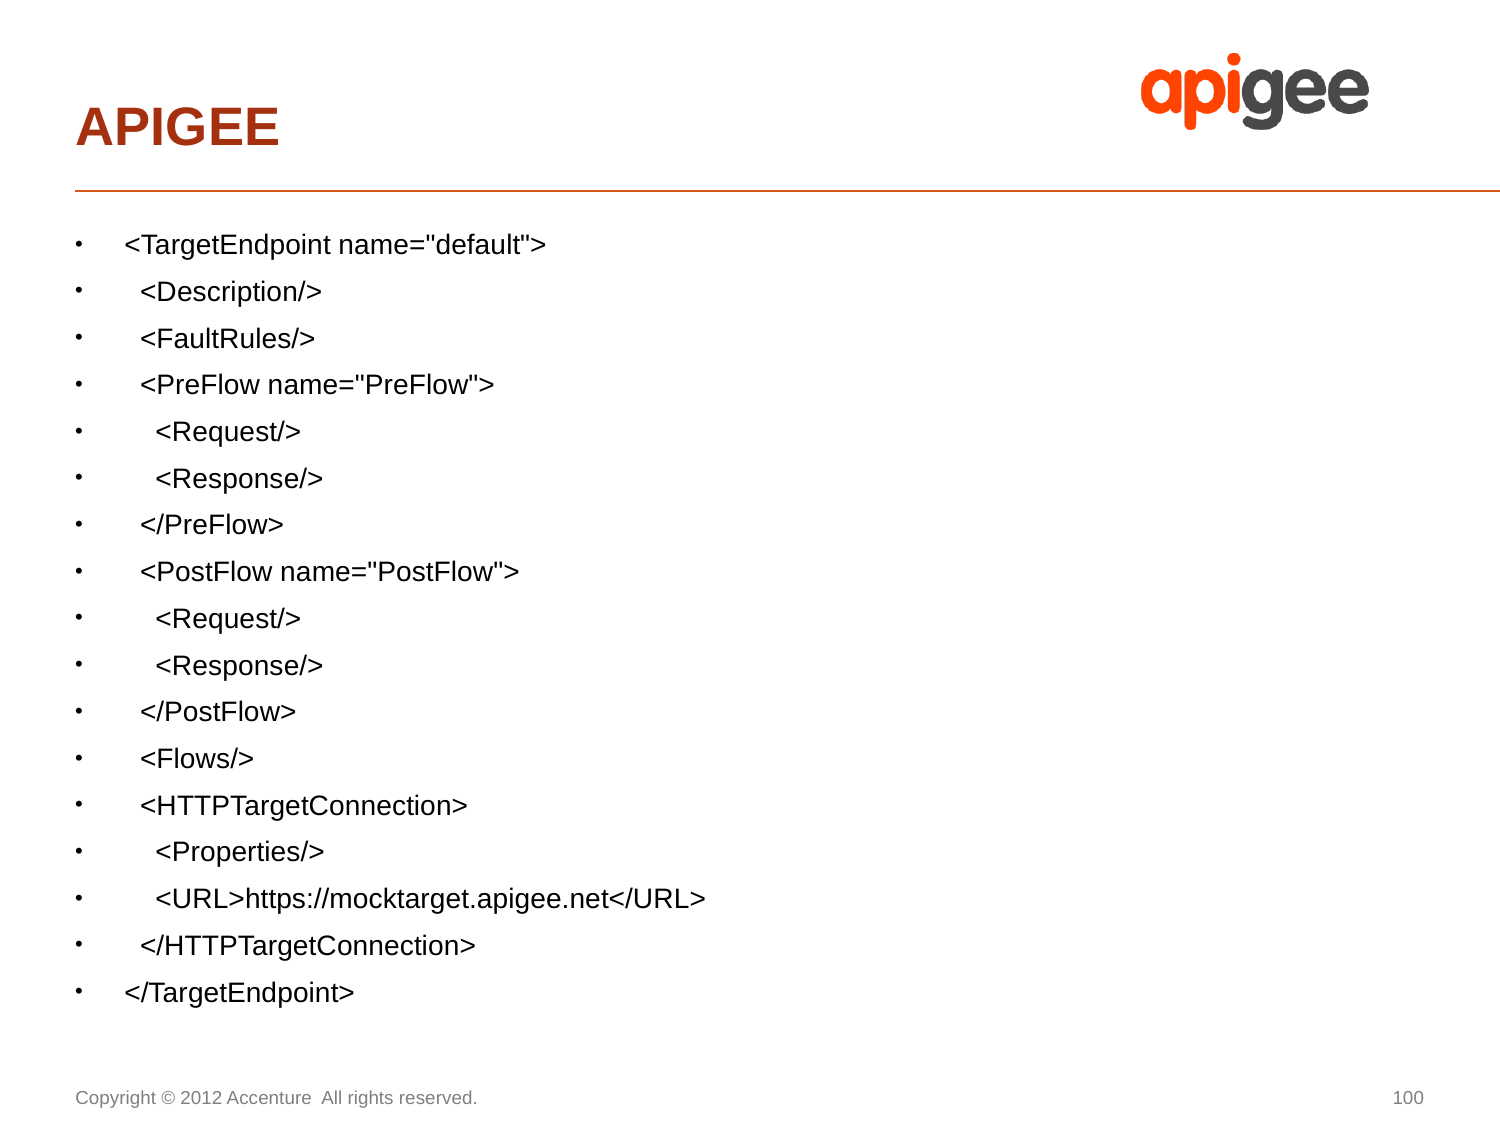

# APIGEE
<TargetEndpoint name="default">
  <Description/>
  <FaultRules/>
  <PreFlow name="PreFlow">
    <Request/>
    <Response/>
  </PreFlow>
  <PostFlow name="PostFlow">
    <Request/>
    <Response/>
  </PostFlow>
  <Flows/>
  <HTTPTargetConnection>
    <Properties/>
    <URL>https://mocktarget.apigee.net</URL>
  </HTTPTargetConnection>
</TargetEndpoint>